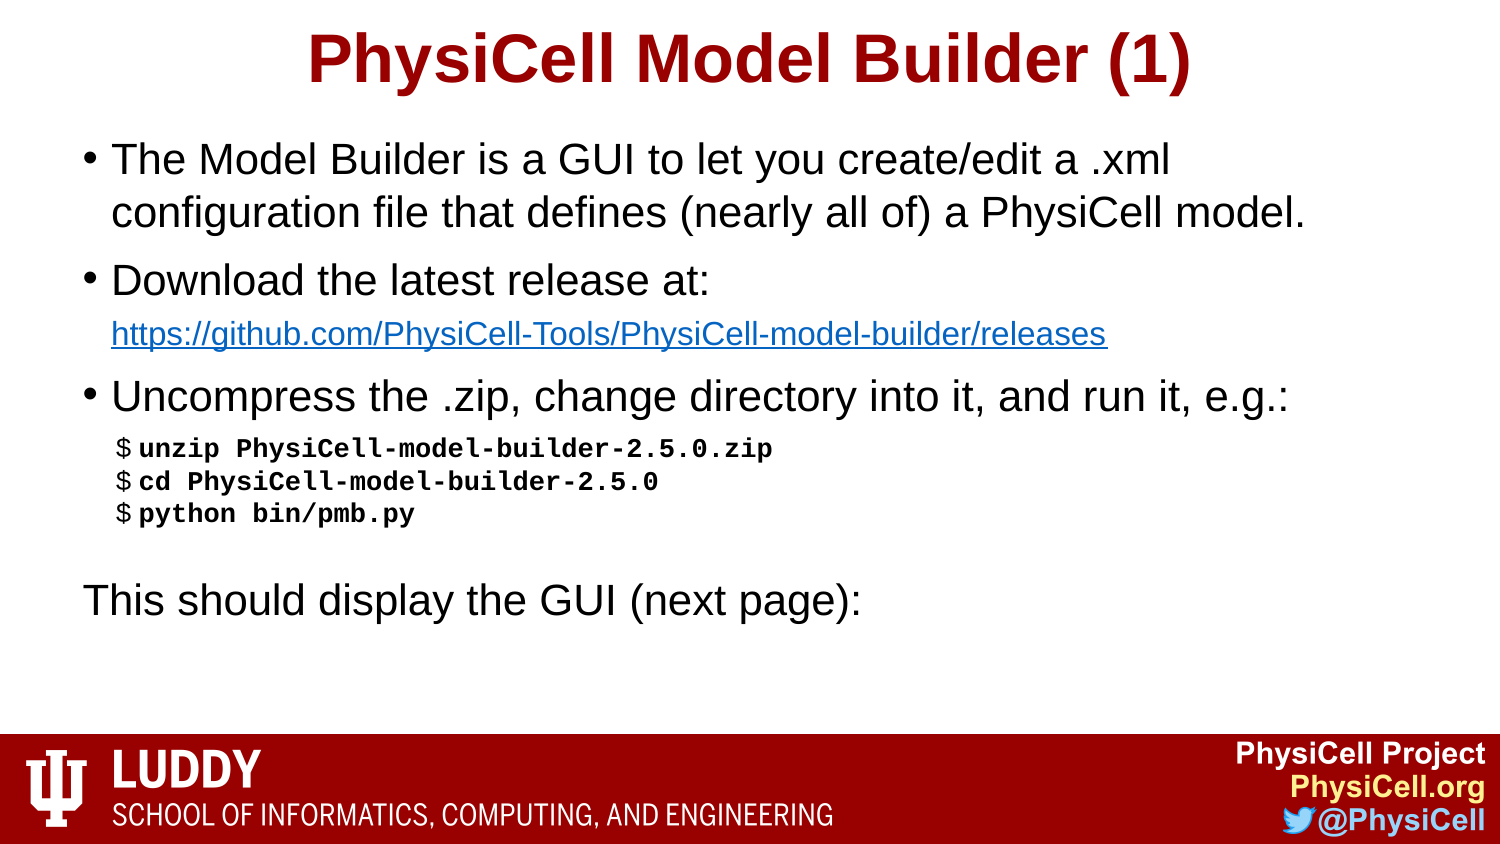

# PhysiCell Model Builder (1)
The Model Builder is a GUI to let you create/edit a .xml configuration file that defines (nearly all of) a PhysiCell model.
Download the latest release at:
https://github.com/PhysiCell-Tools/PhysiCell-model-builder/releases
Uncompress the .zip, change directory into it, and run it, e.g.:

This should display the GUI (next page):
$ unzip PhysiCell-model-builder-2.5.0.zip
$ cd PhysiCell-model-builder-2.5.0
$ python bin/pmb.py